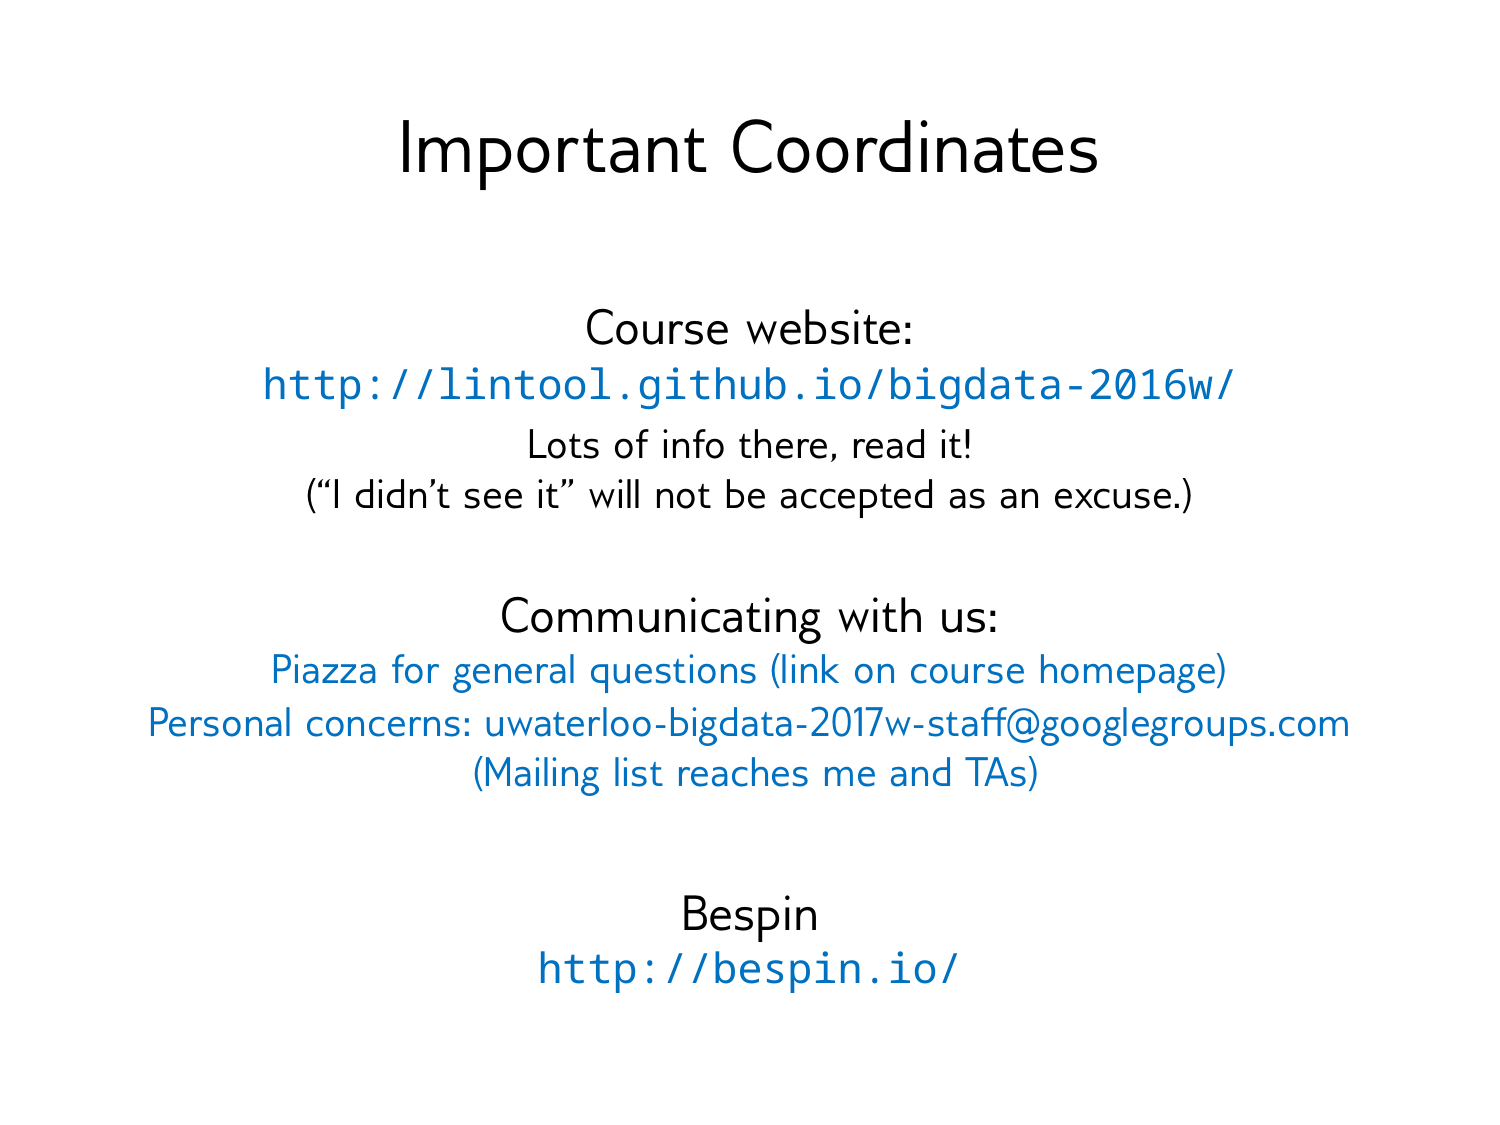

Important Coordinates
Course website:
http://lintool.github.io/bigdata-2016w/
Lots of info there, read it!
(“I didn’t see it” will not be accepted as an excuse.)
Communicating with us:
Piazza for general questions (link on course homepage)

Personal concerns: uwaterloo-bigdata-2017w-staff@googlegroups.com
 (Mailing list reaches me and TAs)
Bespin
http://bespin.io/